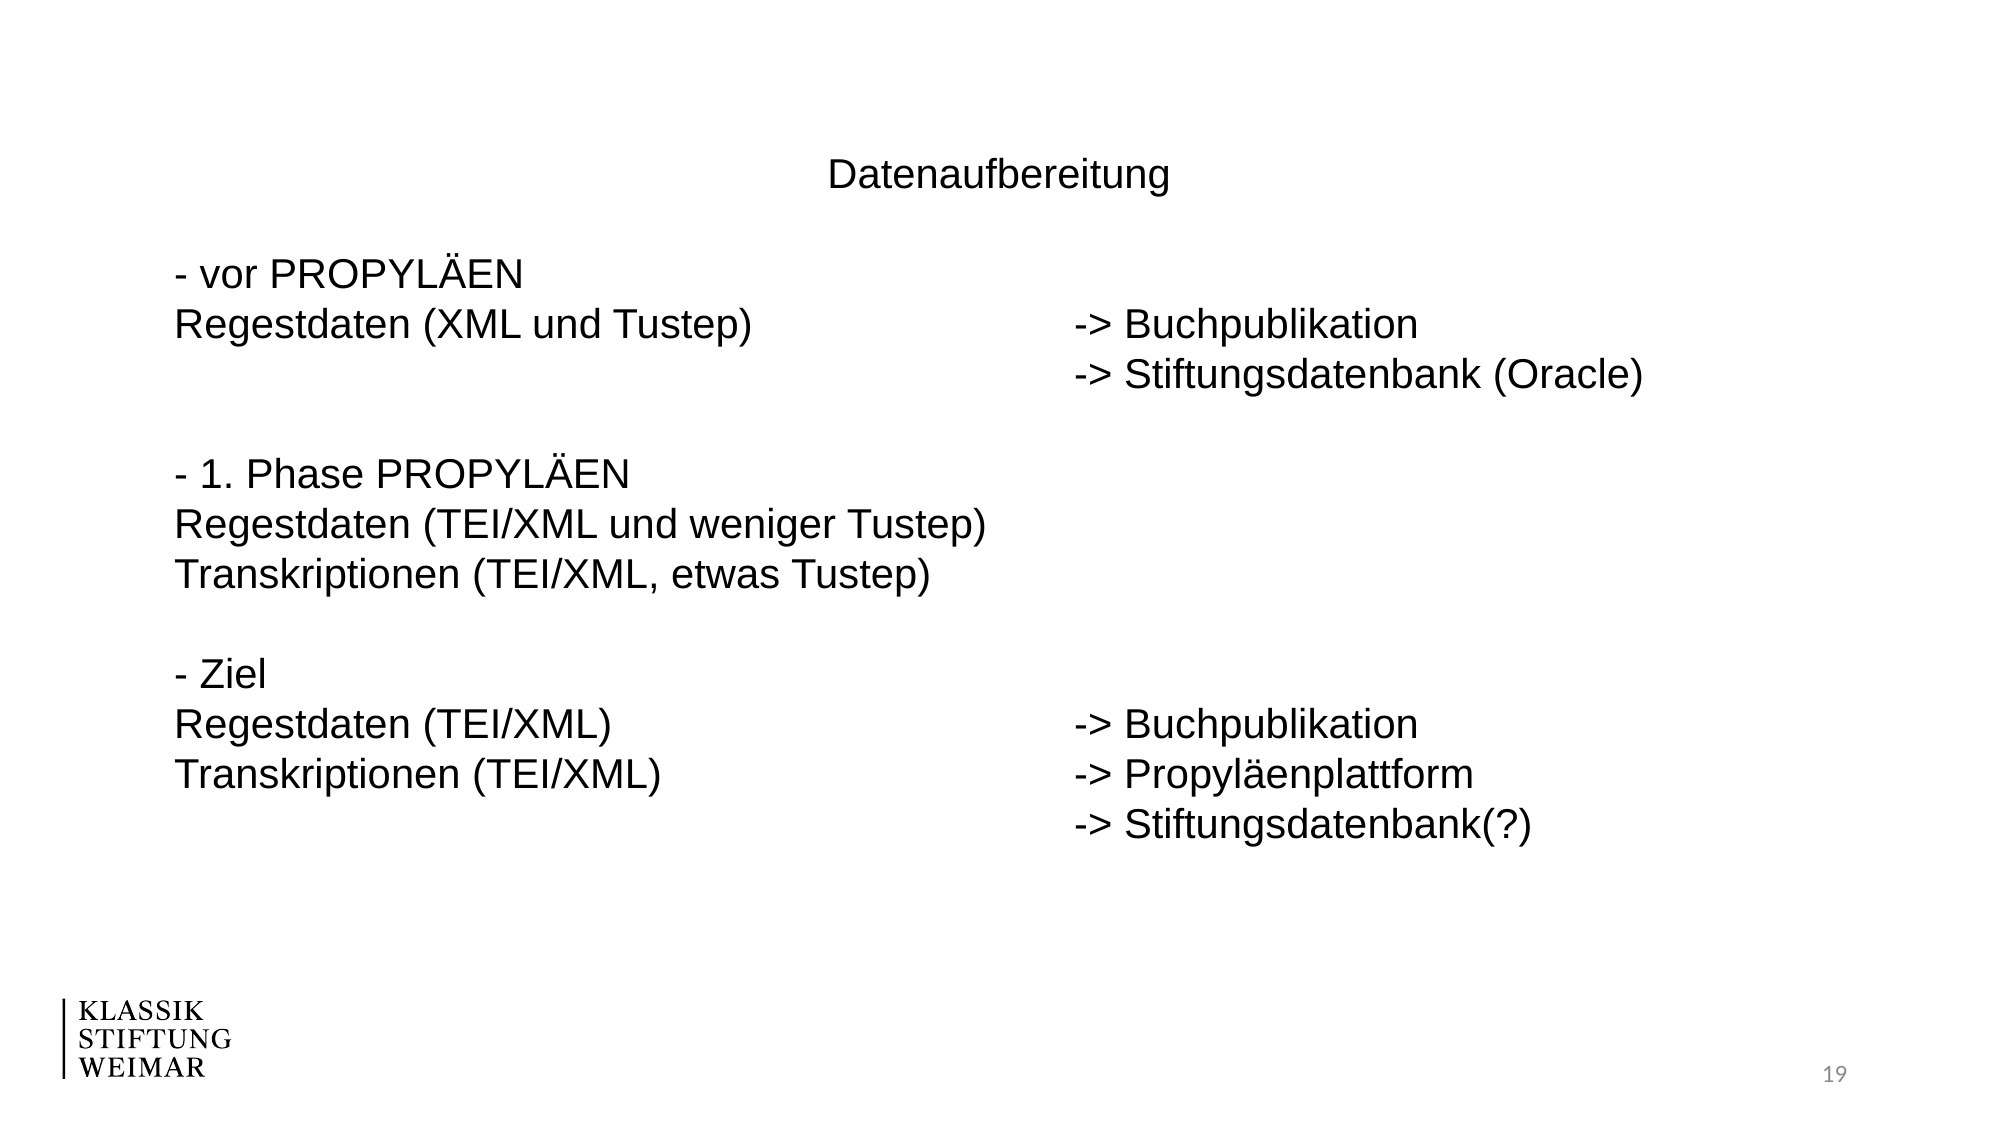

Datenaufbereitung

- vor PROPYLÄEN
Regestdaten (XML und Tustep)			-> Buchpublikation
			               		-> Stiftungsdatenbank (Oracle)

- 1. Phase PROPYLÄEN
Regestdaten (TEI/XML und weniger Tustep)
Transkriptionen (TEI/XML, etwas Tustep)

- Ziel
Regestdaten (TEI/XML)				-> Buchpublikation
Transkriptionen (TEI/XML)			-> Propyläenplattform
						-> Stiftungsdatenbank(?)

19